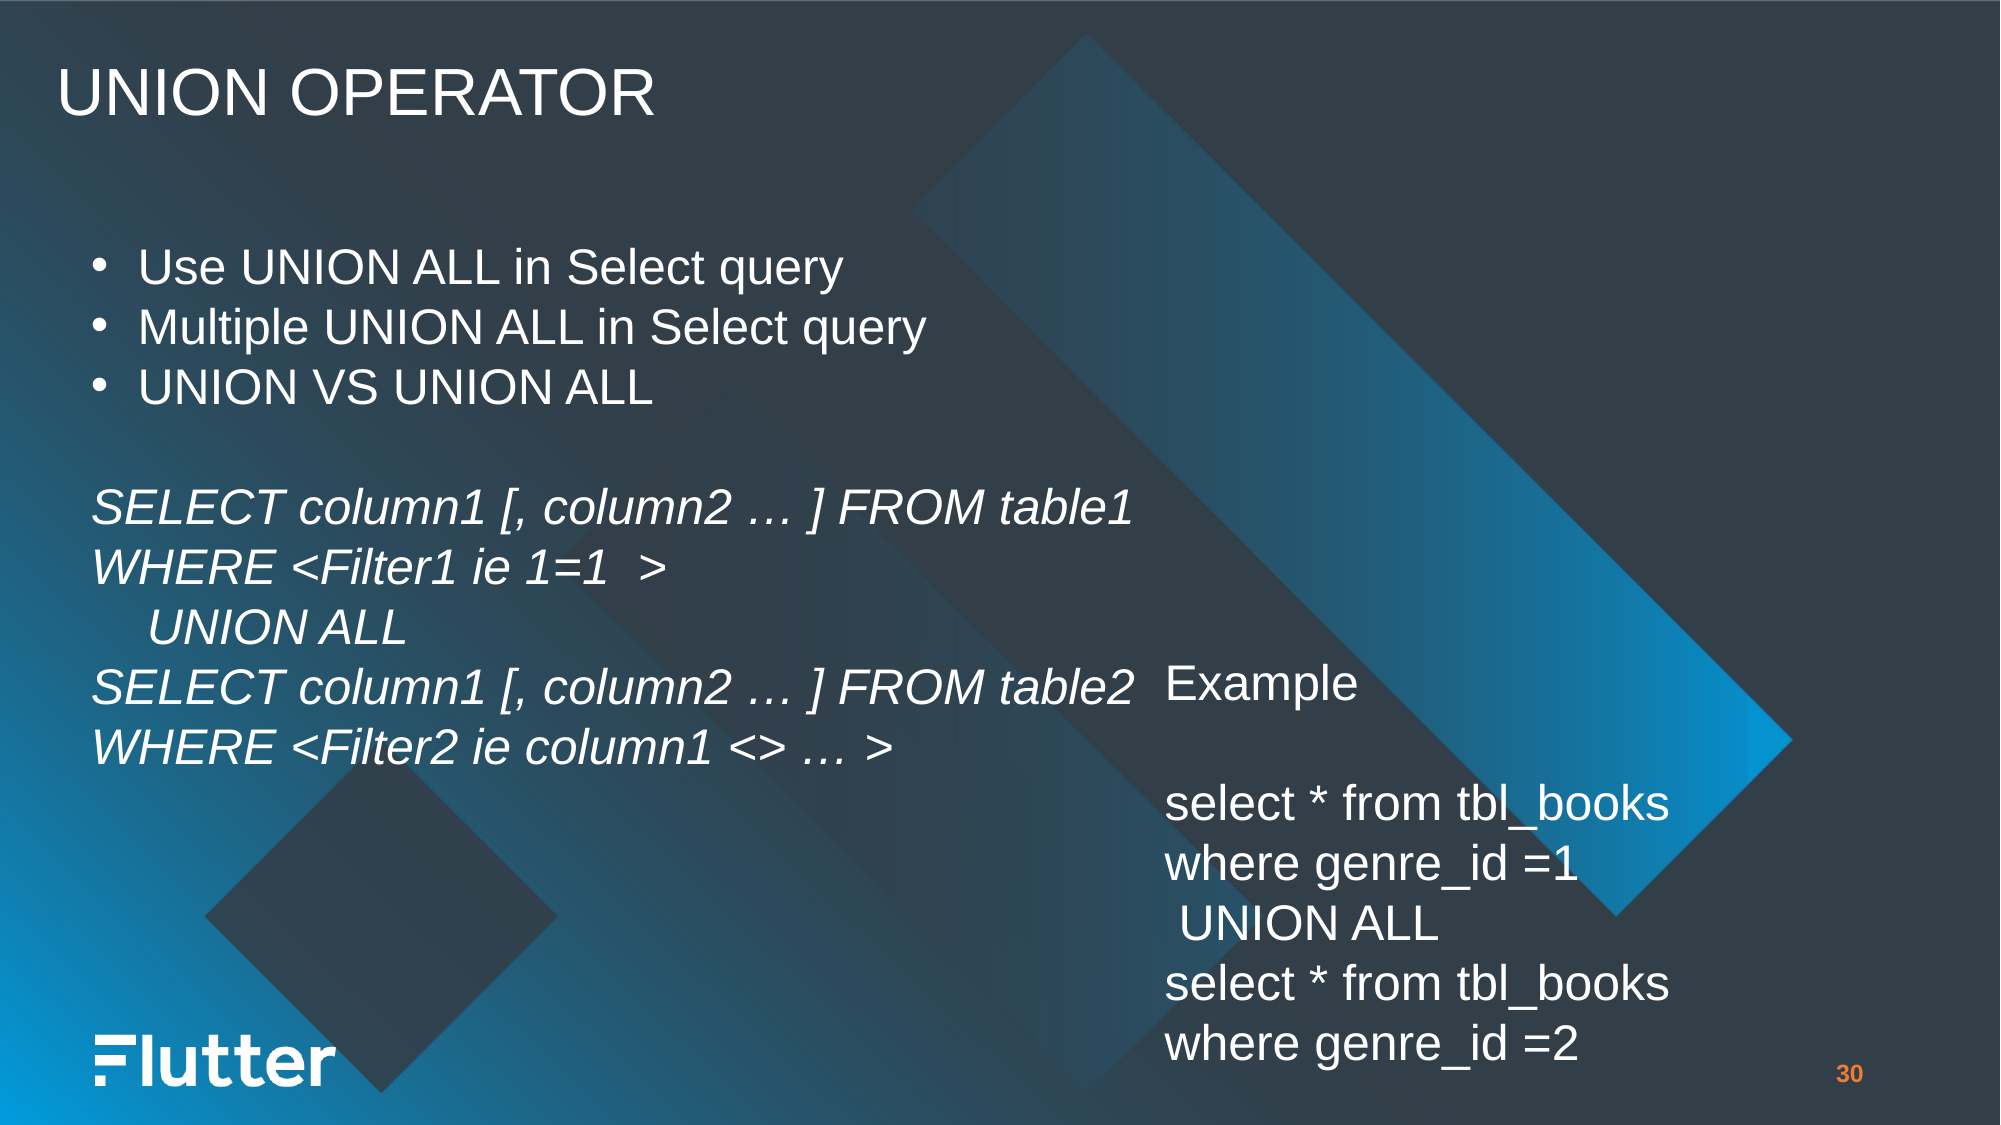

UNION OPERATOR

Use UNION ALL in Select query
Multiple UNION ALL in Select query
UNION VS UNION ALL

SELECT column1 [, column2 … ] FROM table1
WHERE <Filter1 ie 1=1  >
    UNION ALL
SELECT column1 [, column2 … ] FROM table2
WHERE <Filter2 ie column1 <> … >

Example

select * from tbl_books
where genre_id =1
 UNION ALL
select * from tbl_books
where genre_id =2

order by 1;